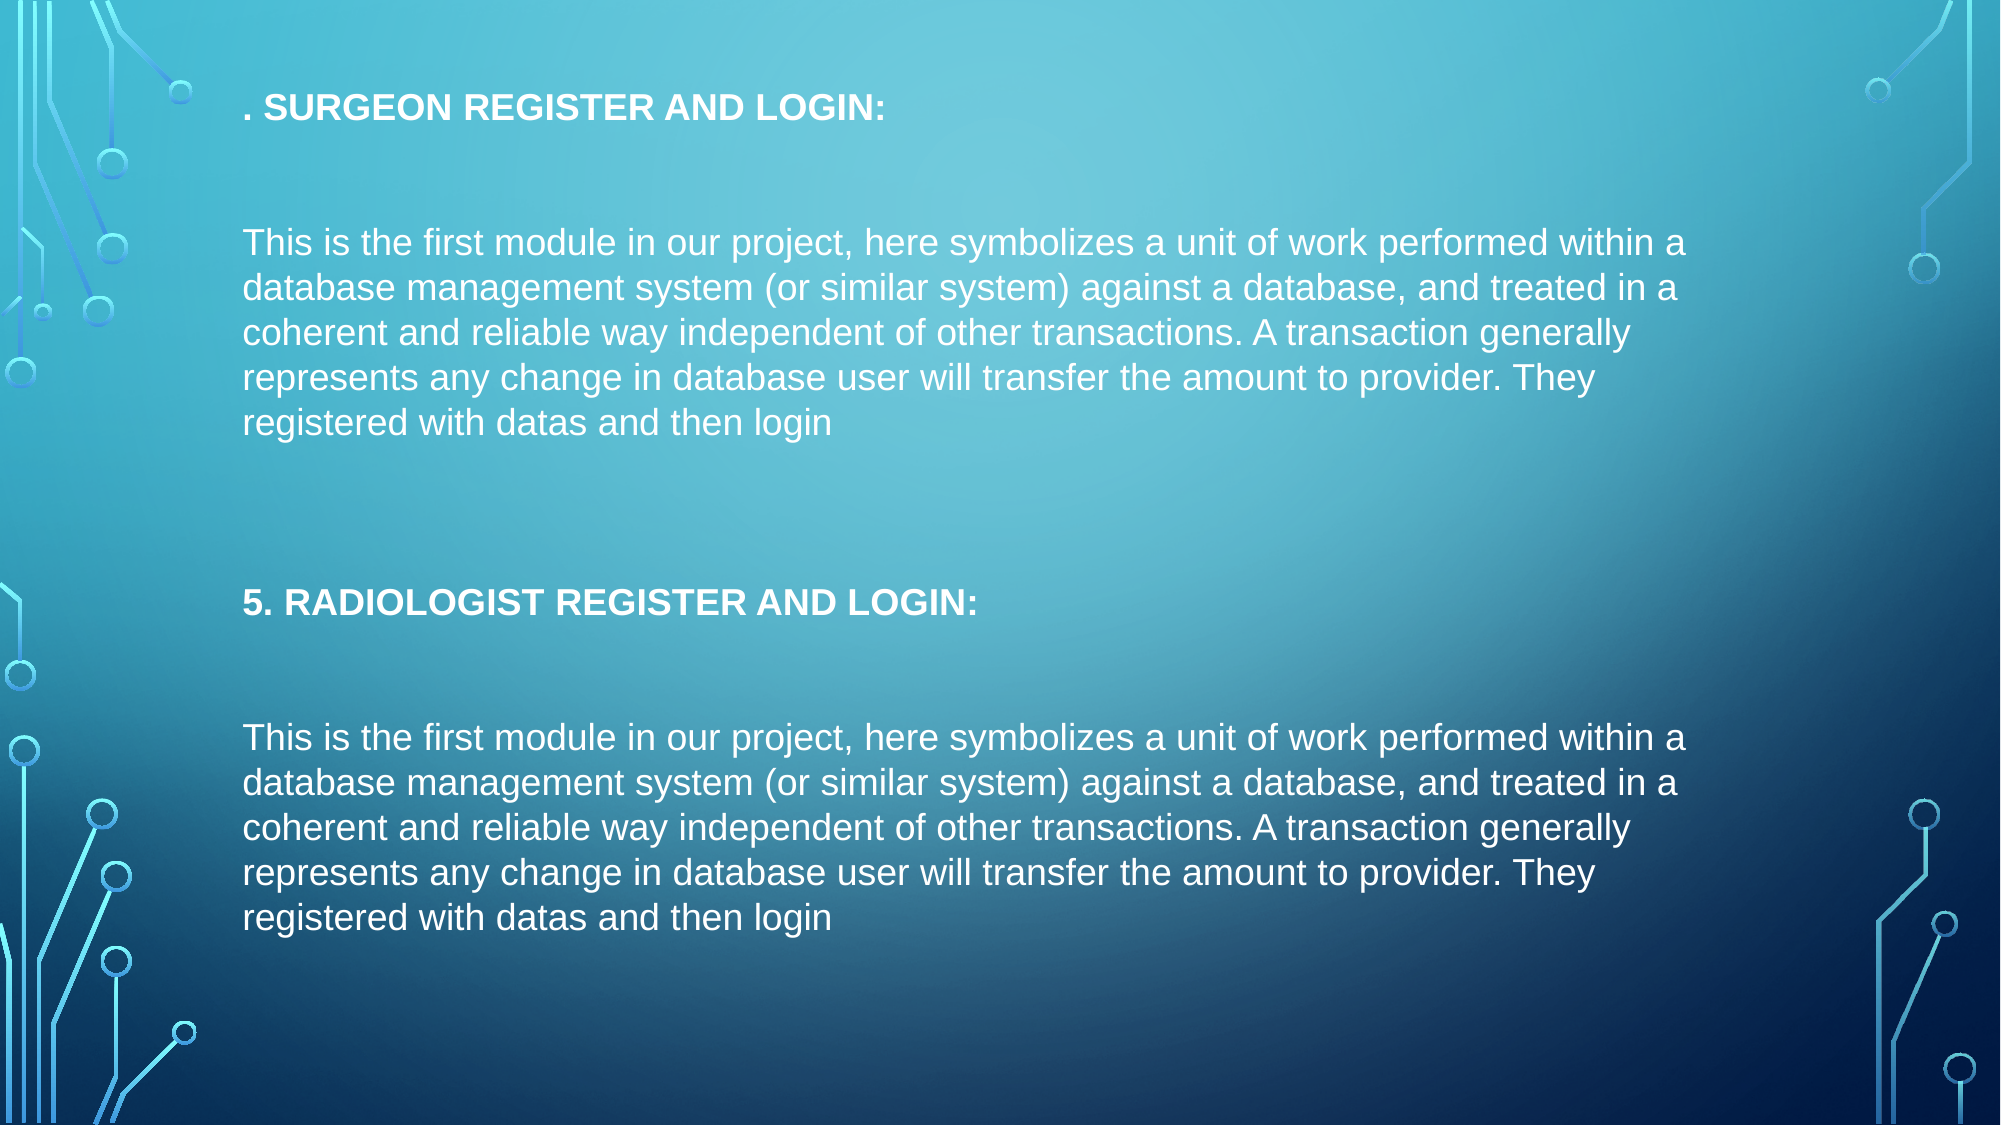

. SURGEON REGISTER AND LOGIN:

This is the first module in our project, here symbolizes a unit of work performed within a database management system (or similar system) against a database, and treated in a coherent and reliable way independent of other transactions. A transaction generally represents any change in database user will transfer the amount to provider. They registered with datas and then login

5. RADIOLOGIST REGISTER AND LOGIN:

This is the first module in our project, here symbolizes a unit of work performed within a database management system (or similar system) against a database, and treated in a coherent and reliable way independent of other transactions. A transaction generally represents any change in database user will transfer the amount to provider. They registered with datas and then login